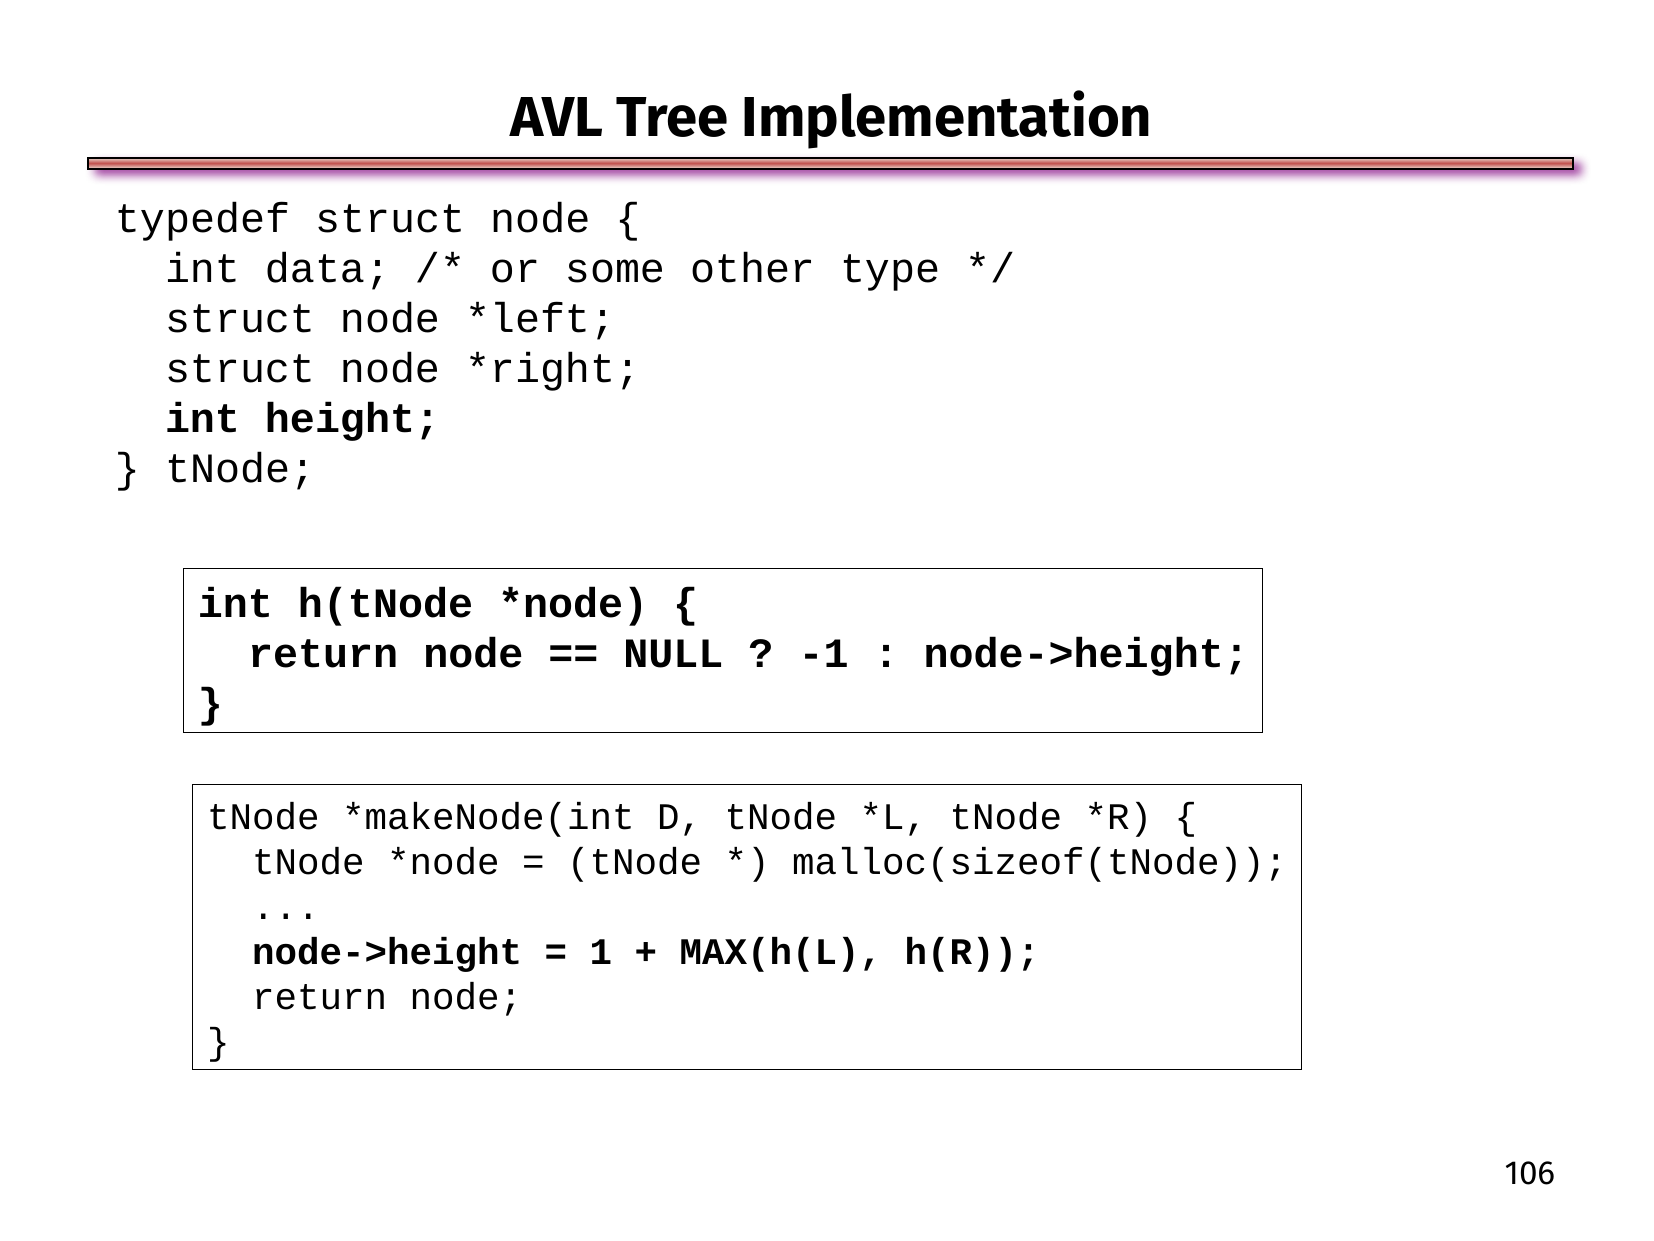

AVL Tree Implementation
typedef struct node {
  int data; /* or some other type */
  struct node *left;
  struct node *right;
  int height;
} tNode;

int h(tNode *node) {
  return node == NULL ? -1 : node->height;
}
tNode *makeNode(int D, tNode *L, tNode *R) {
  tNode *node = (tNode *) malloc(sizeof(tNode));
  ...
  node->height = 1 + MAX(h(L), h(R));
  return node;
}
106